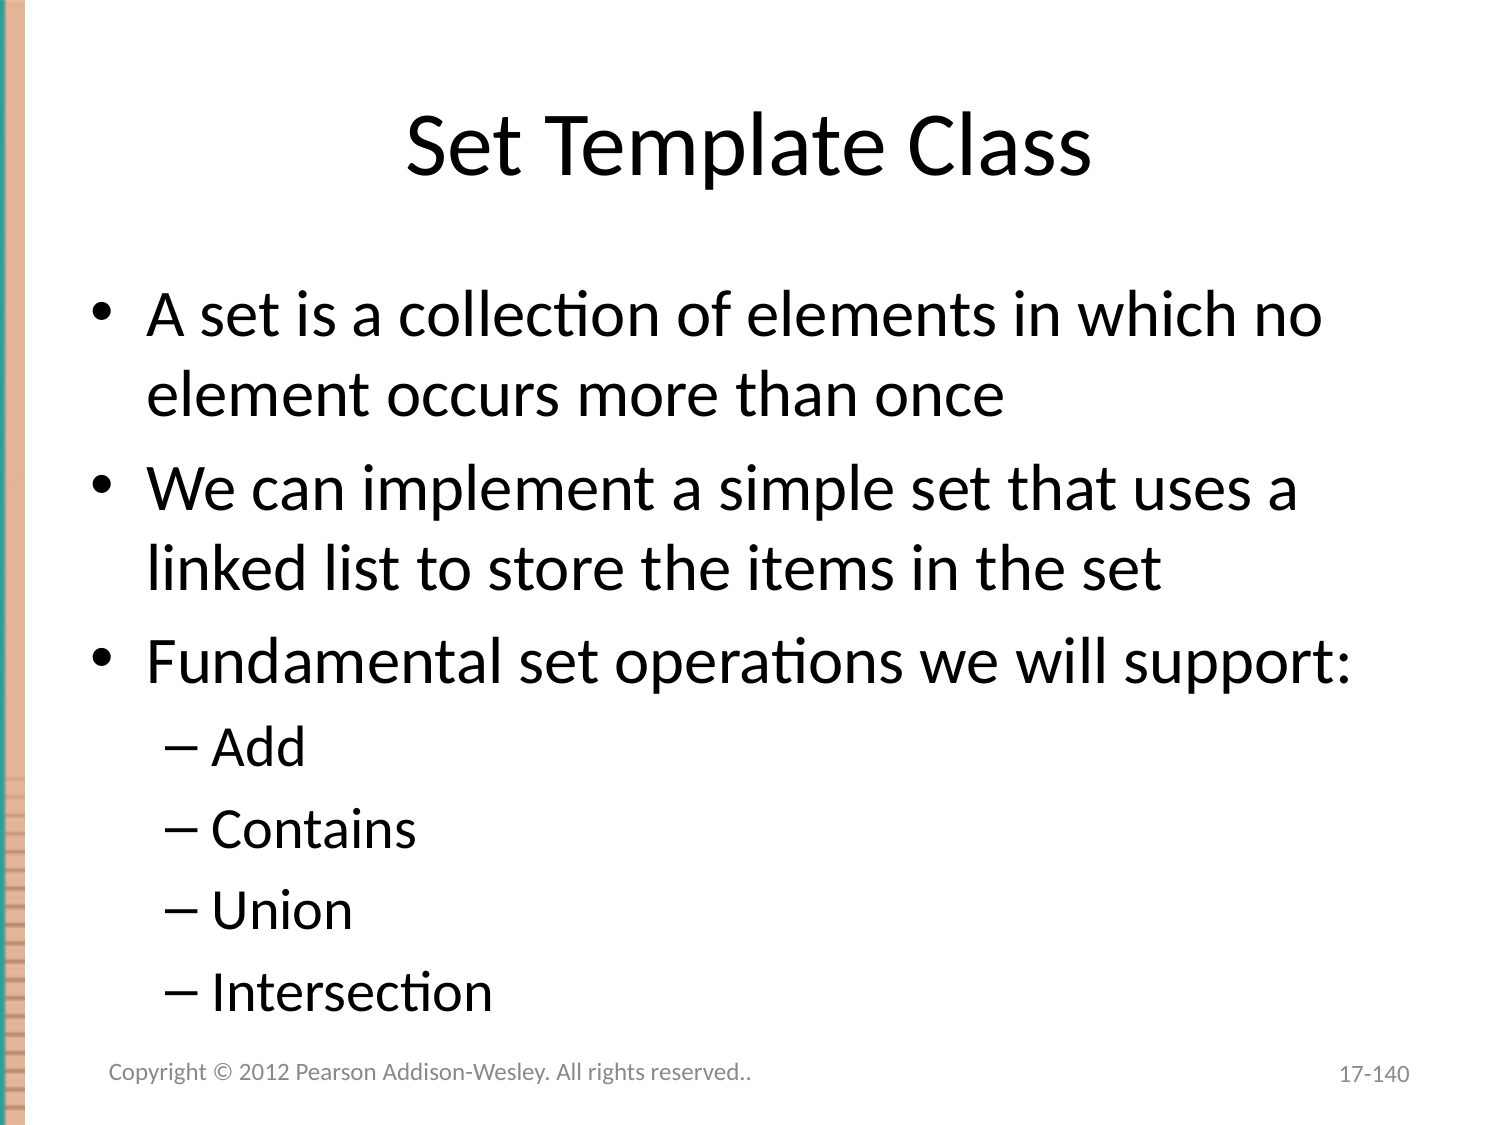

# Set Template Class
A set is a collection of elements in which no element occurs more than once
We can implement a simple set that uses a linked list to store the items in the set
Fundamental set operations we will support:
Add
Contains
Union
Intersection
Copyright © 2012 Pearson Addison-Wesley. All rights reserved..
17-140